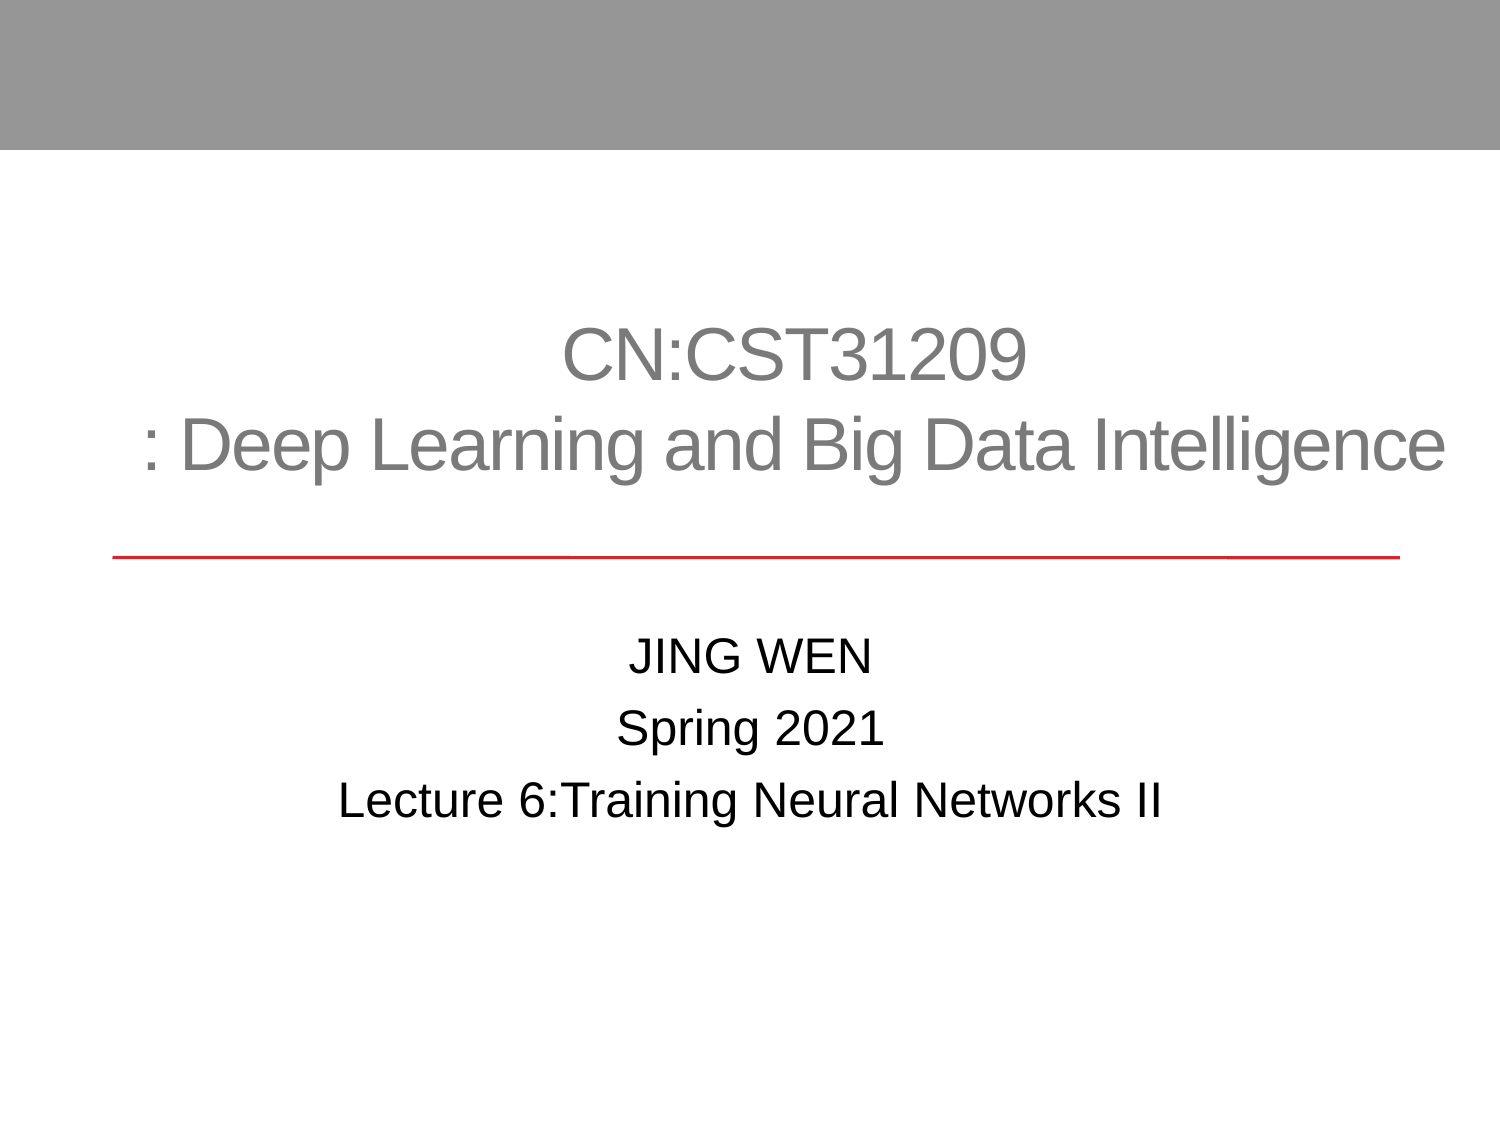

# CN:CST31209 : Deep Learning and Big Data Intelligence
JING WEN
Spring 2021
Lecture 6:Training Neural Networks II